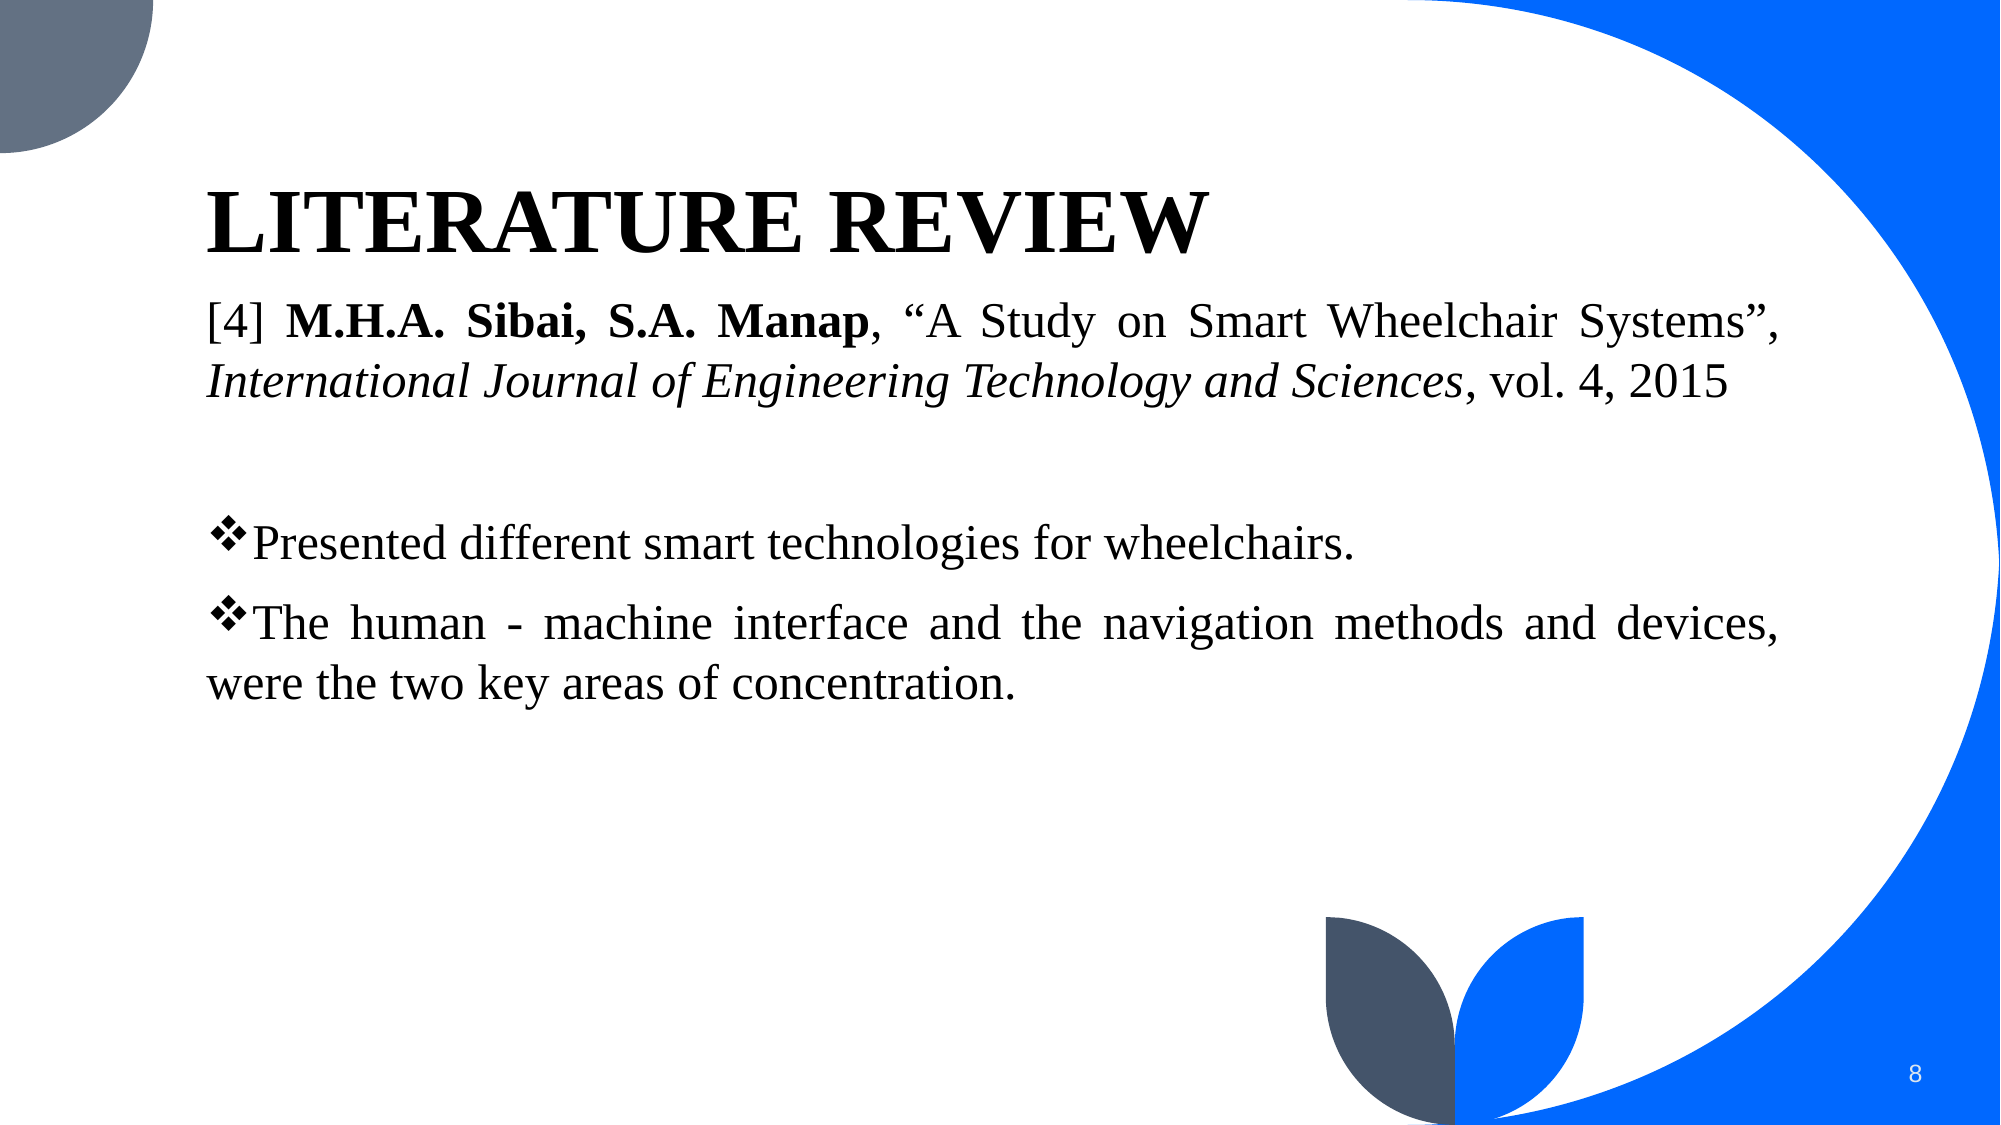

# LITERATURE REVIEW
[4] M.H.A. Sibai, S.A. Manap, “A Study on Smart Wheelchair Systems”, International Journal of Engineering Technology and Sciences, vol. 4, 2015

Presented different smart technologies for wheelchairs.
The human - machine interface and the navigation methods and devices, were the two key areas of concentration.

8